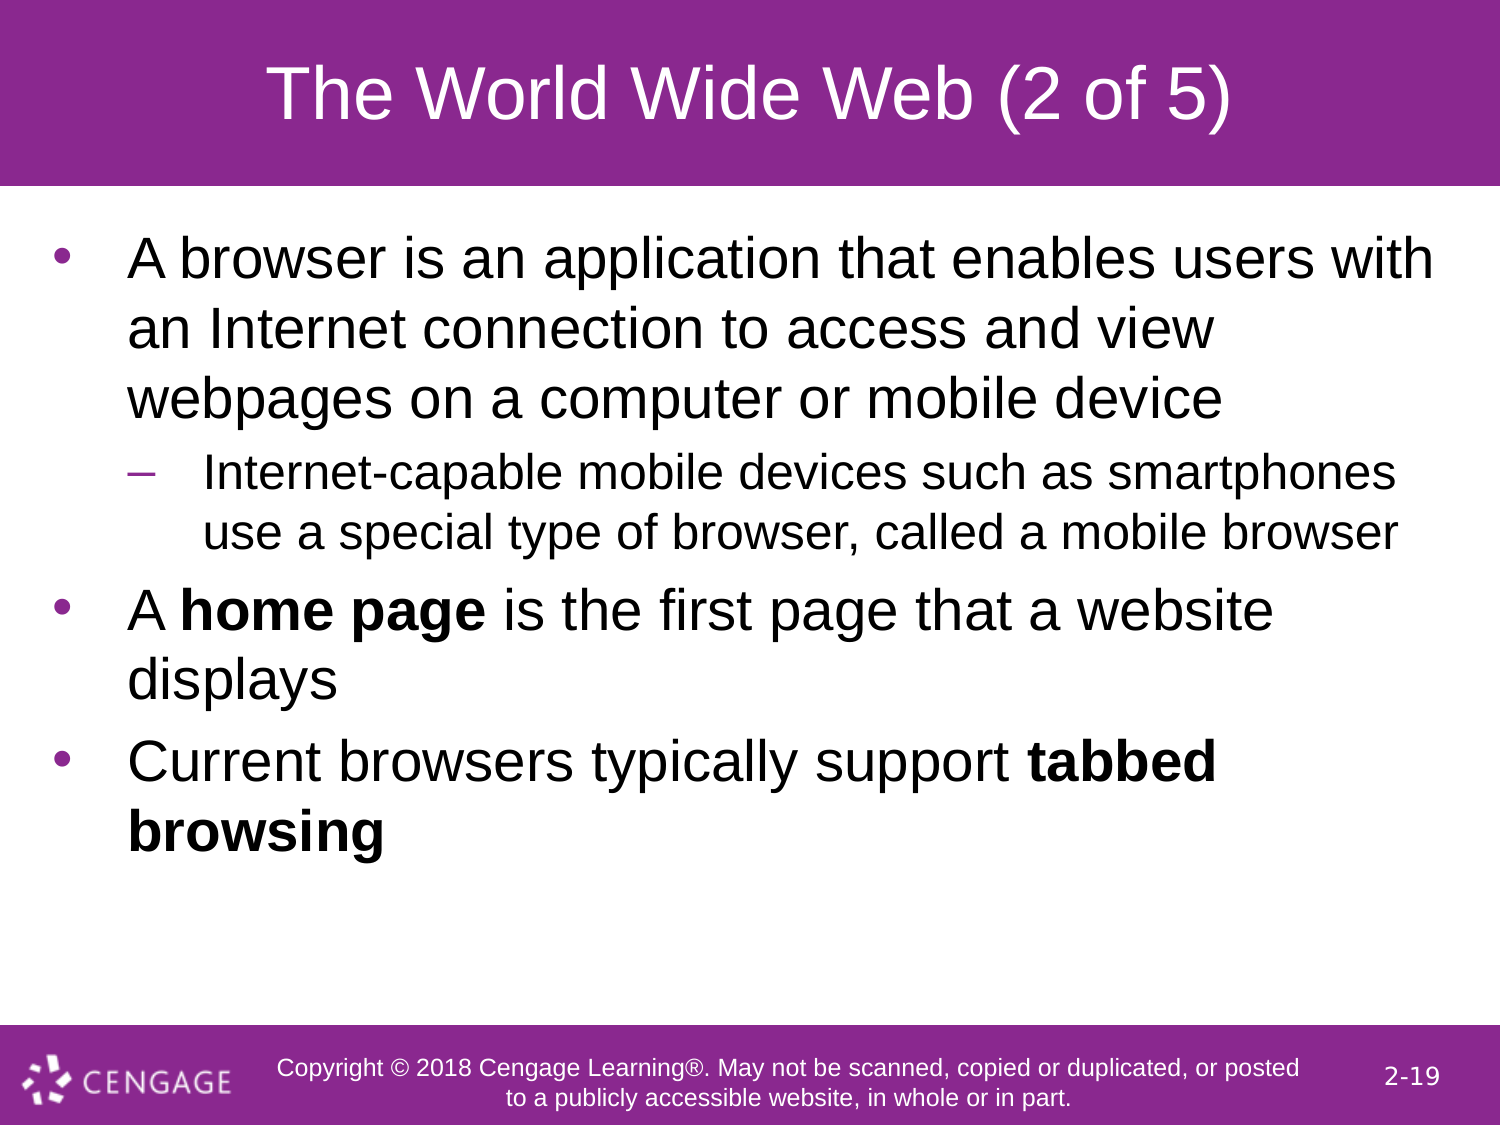

# The World Wide Web (2 of 5)
A browser is an application that enables users with an Internet connection to access and view webpages on a computer or mobile device
Internet-capable mobile devices such as smartphones use a special type of browser, called a mobile browser
A home page is the first page that a website displays
Current browsers typically support tabbed browsing